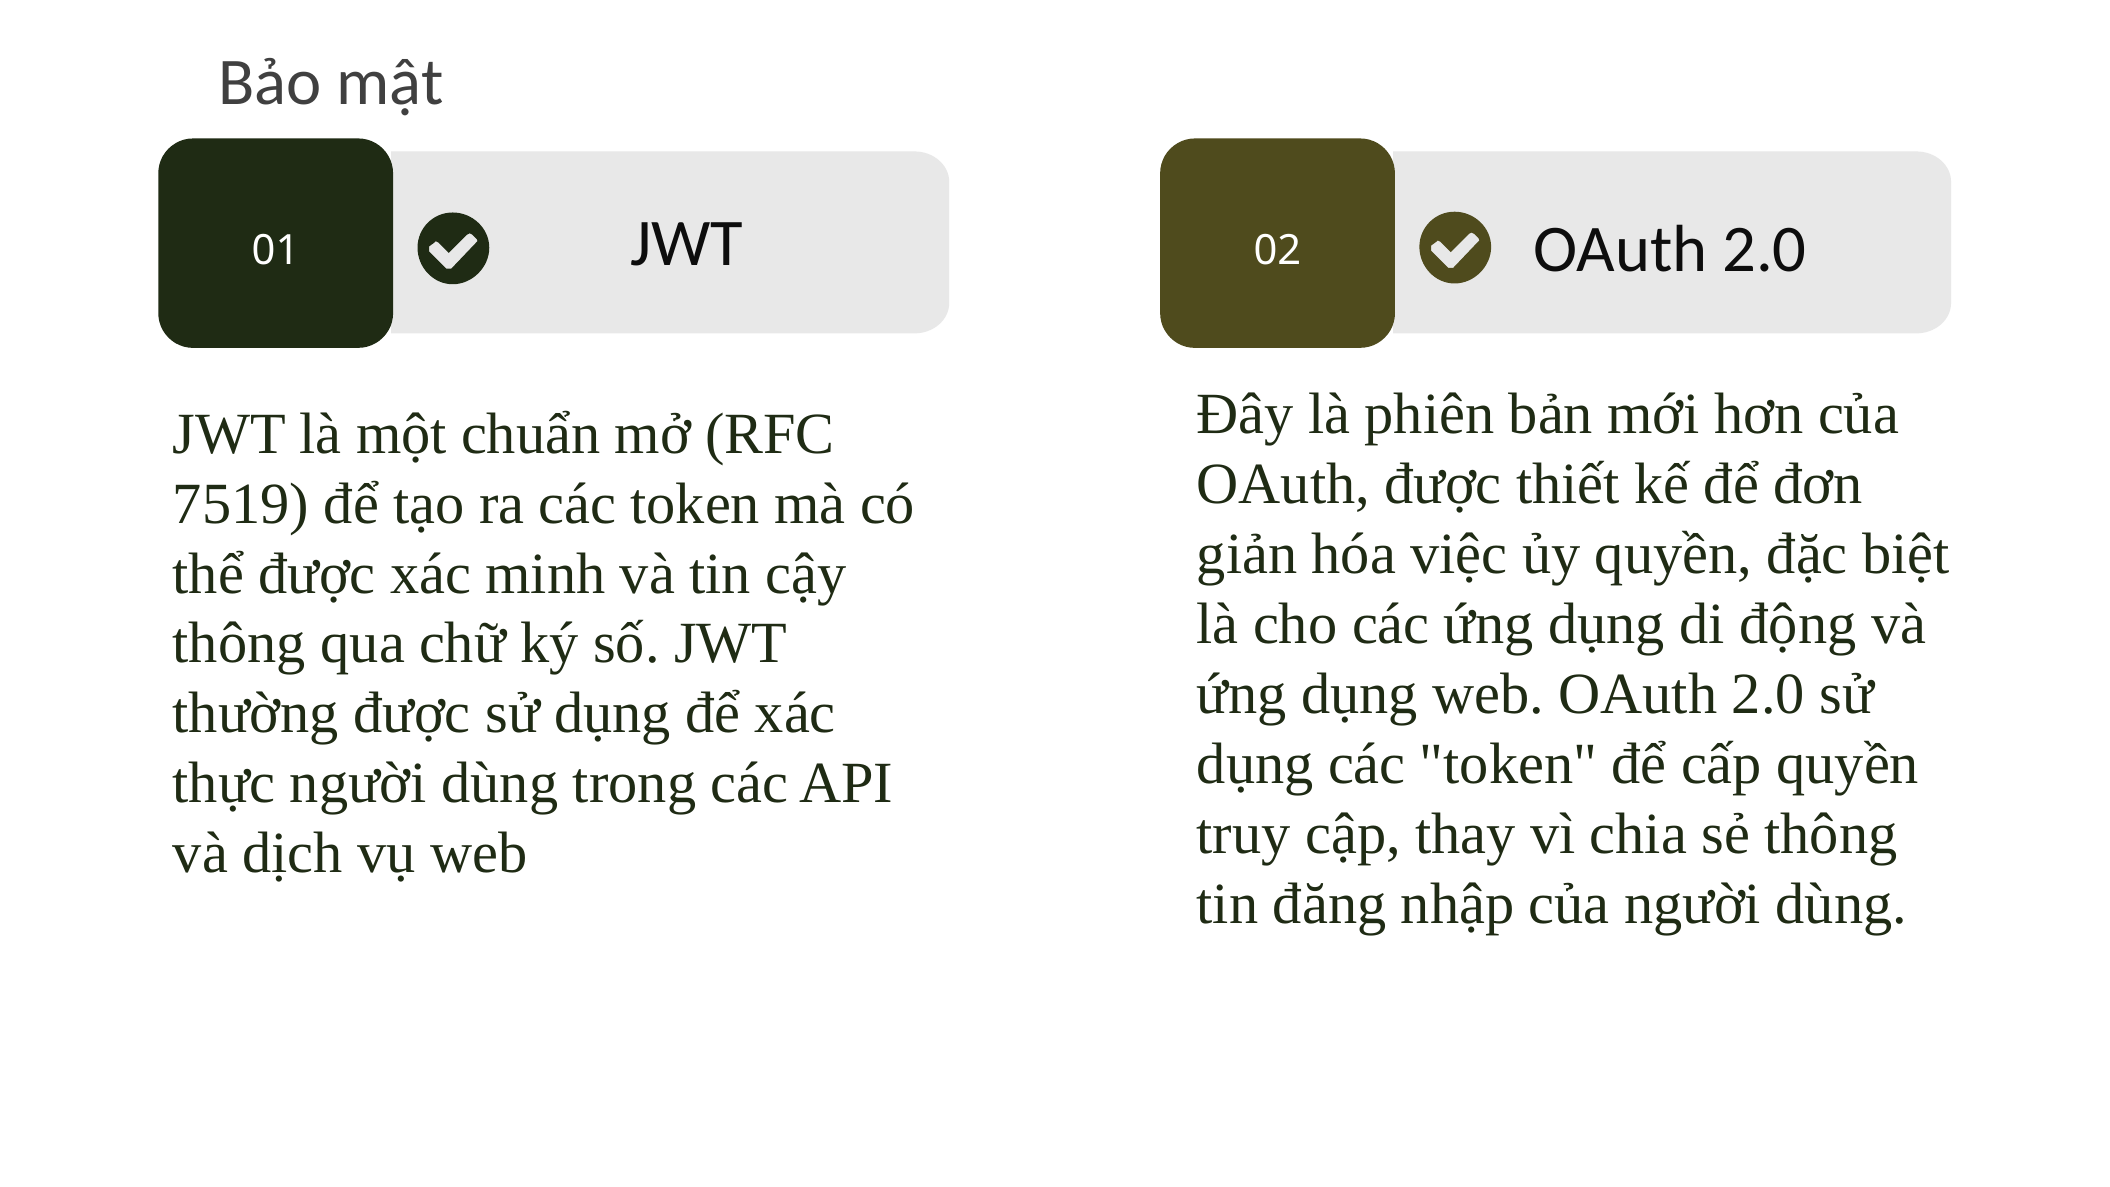

Bảo mật
01
02

JWT
OAuth 2.0

Đây là phiên bản mới hơn của OAuth, được thiết kế để đơn giản hóa việc ủy quyền, đặc biệt là cho các ứng dụng di động và ứng dụng web. OAuth 2.0 sử dụng các "token" để cấp quyền truy cập, thay vì chia sẻ thông tin đăng nhập của người dùng.
JWT là một chuẩn mở (RFC 7519) để tạo ra các token mà có thể được xác minh và tin cậy thông qua chữ ký số. JWT thường được sử dụng để xác thực người dùng trong các API và dịch vụ web